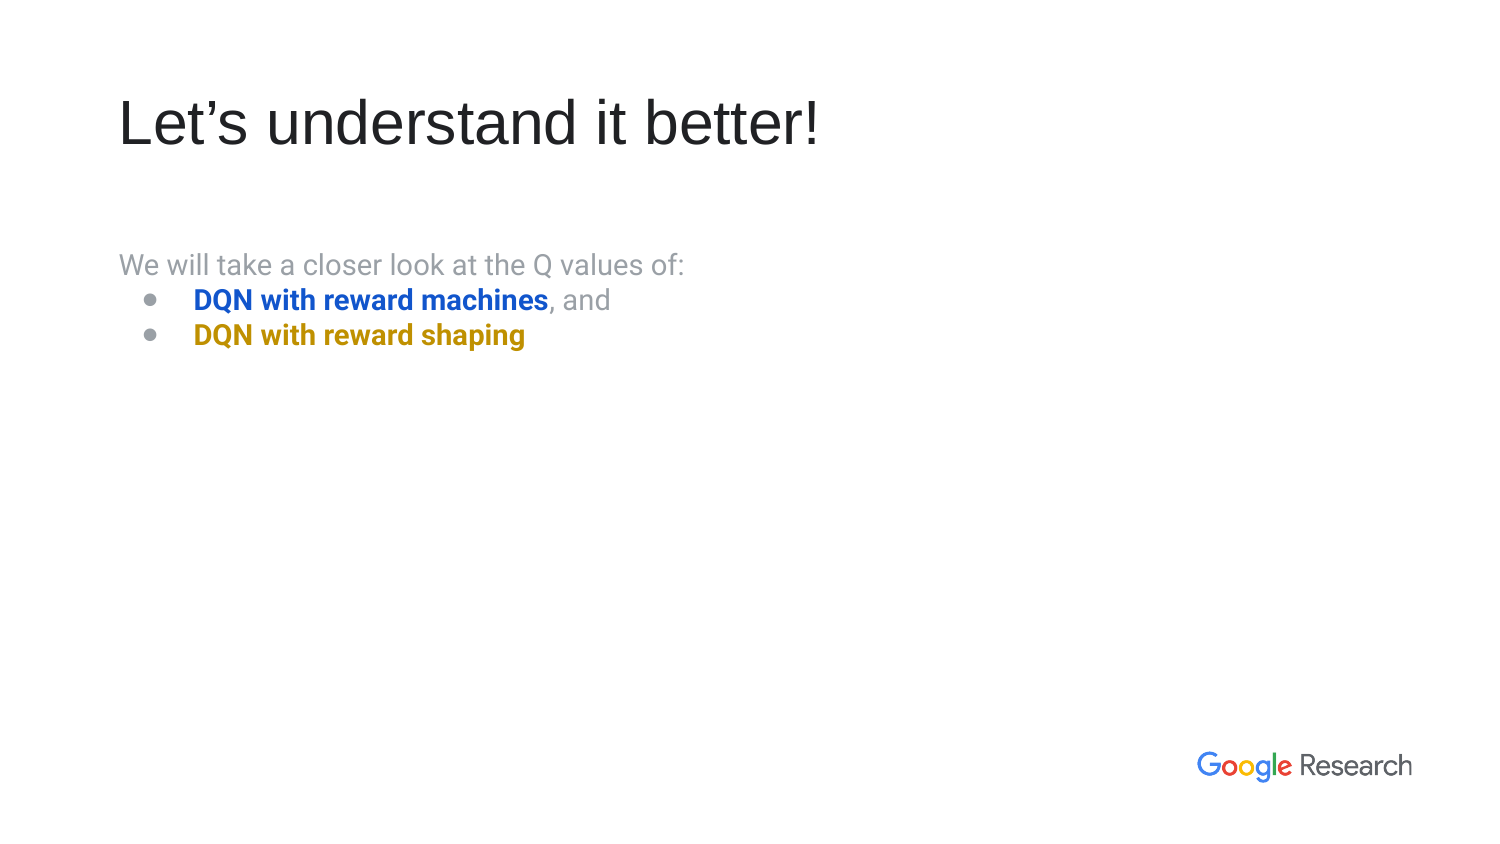

Let’s understand it better!
We will take a closer look at the Q values of:
DQN with reward machines, and
DQN with reward shaping